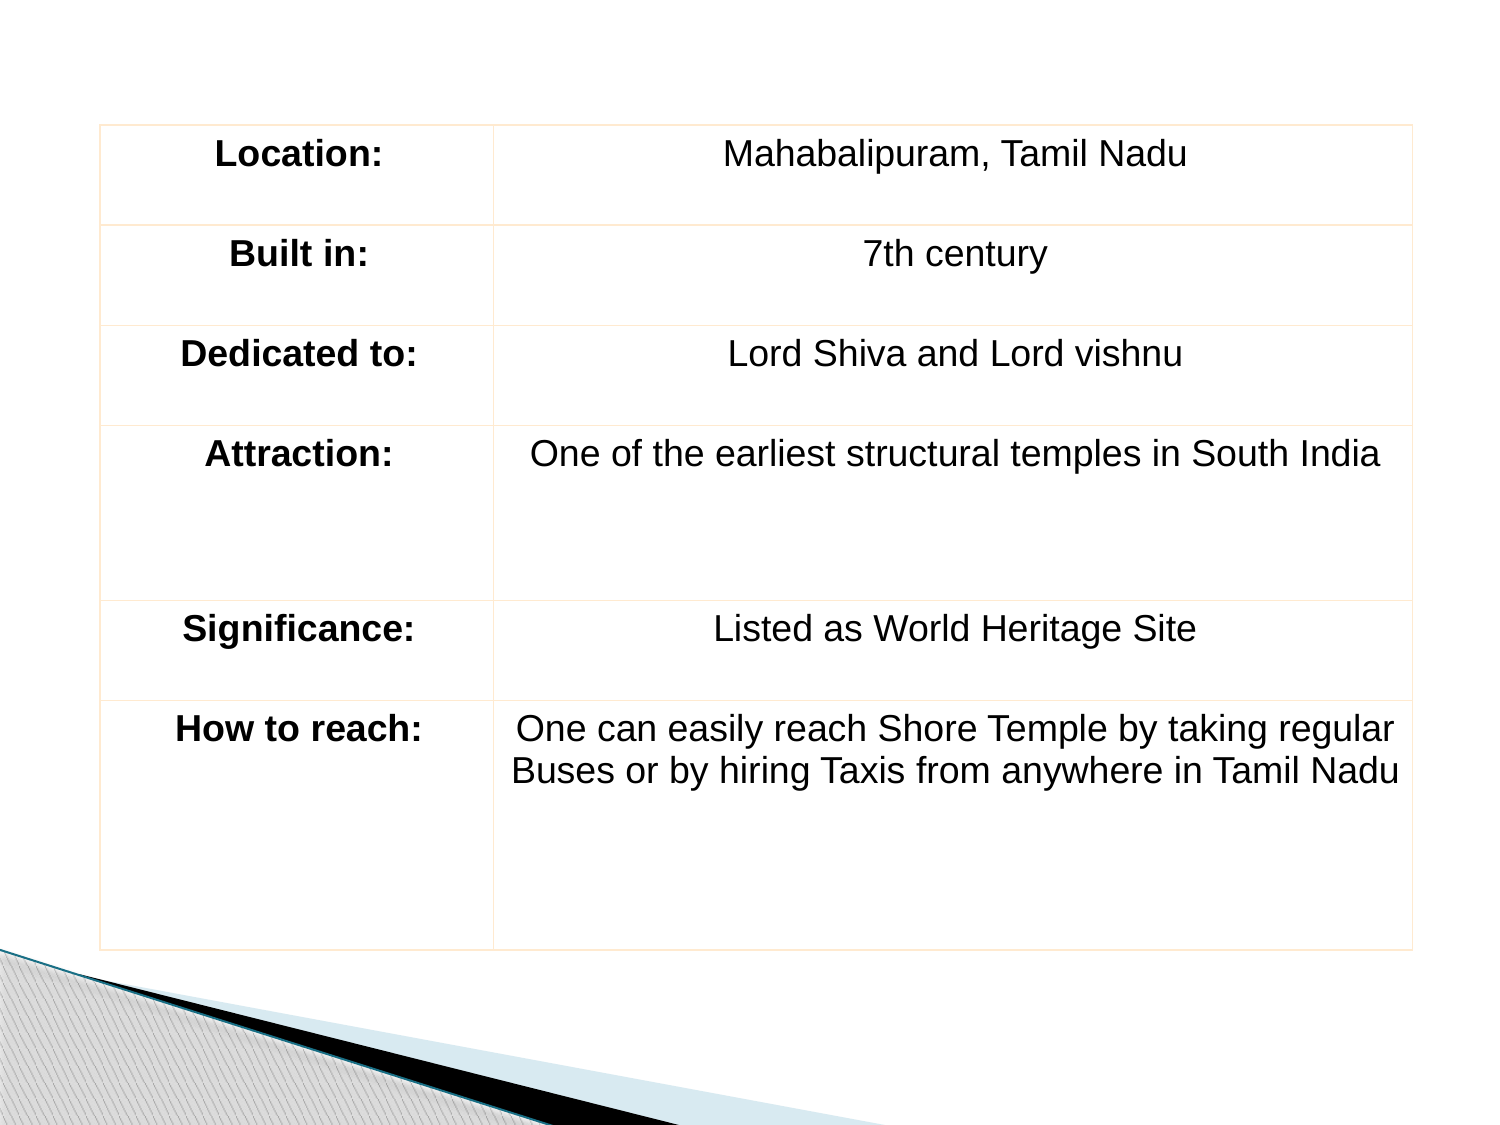

| Location: | Mahabalipuram, Tamil Nadu |
| --- | --- |
| Built in: | 7th century |
| Dedicated to: | Lord Shiva and Lord vishnu |
| Attraction: | One of the earliest structural temples in South India |
| Significance: | Listed as World Heritage Site |
| How to reach: | One can easily reach Shore Temple by taking regular Buses or by hiring Taxis from anywhere in Tamil Nadu |